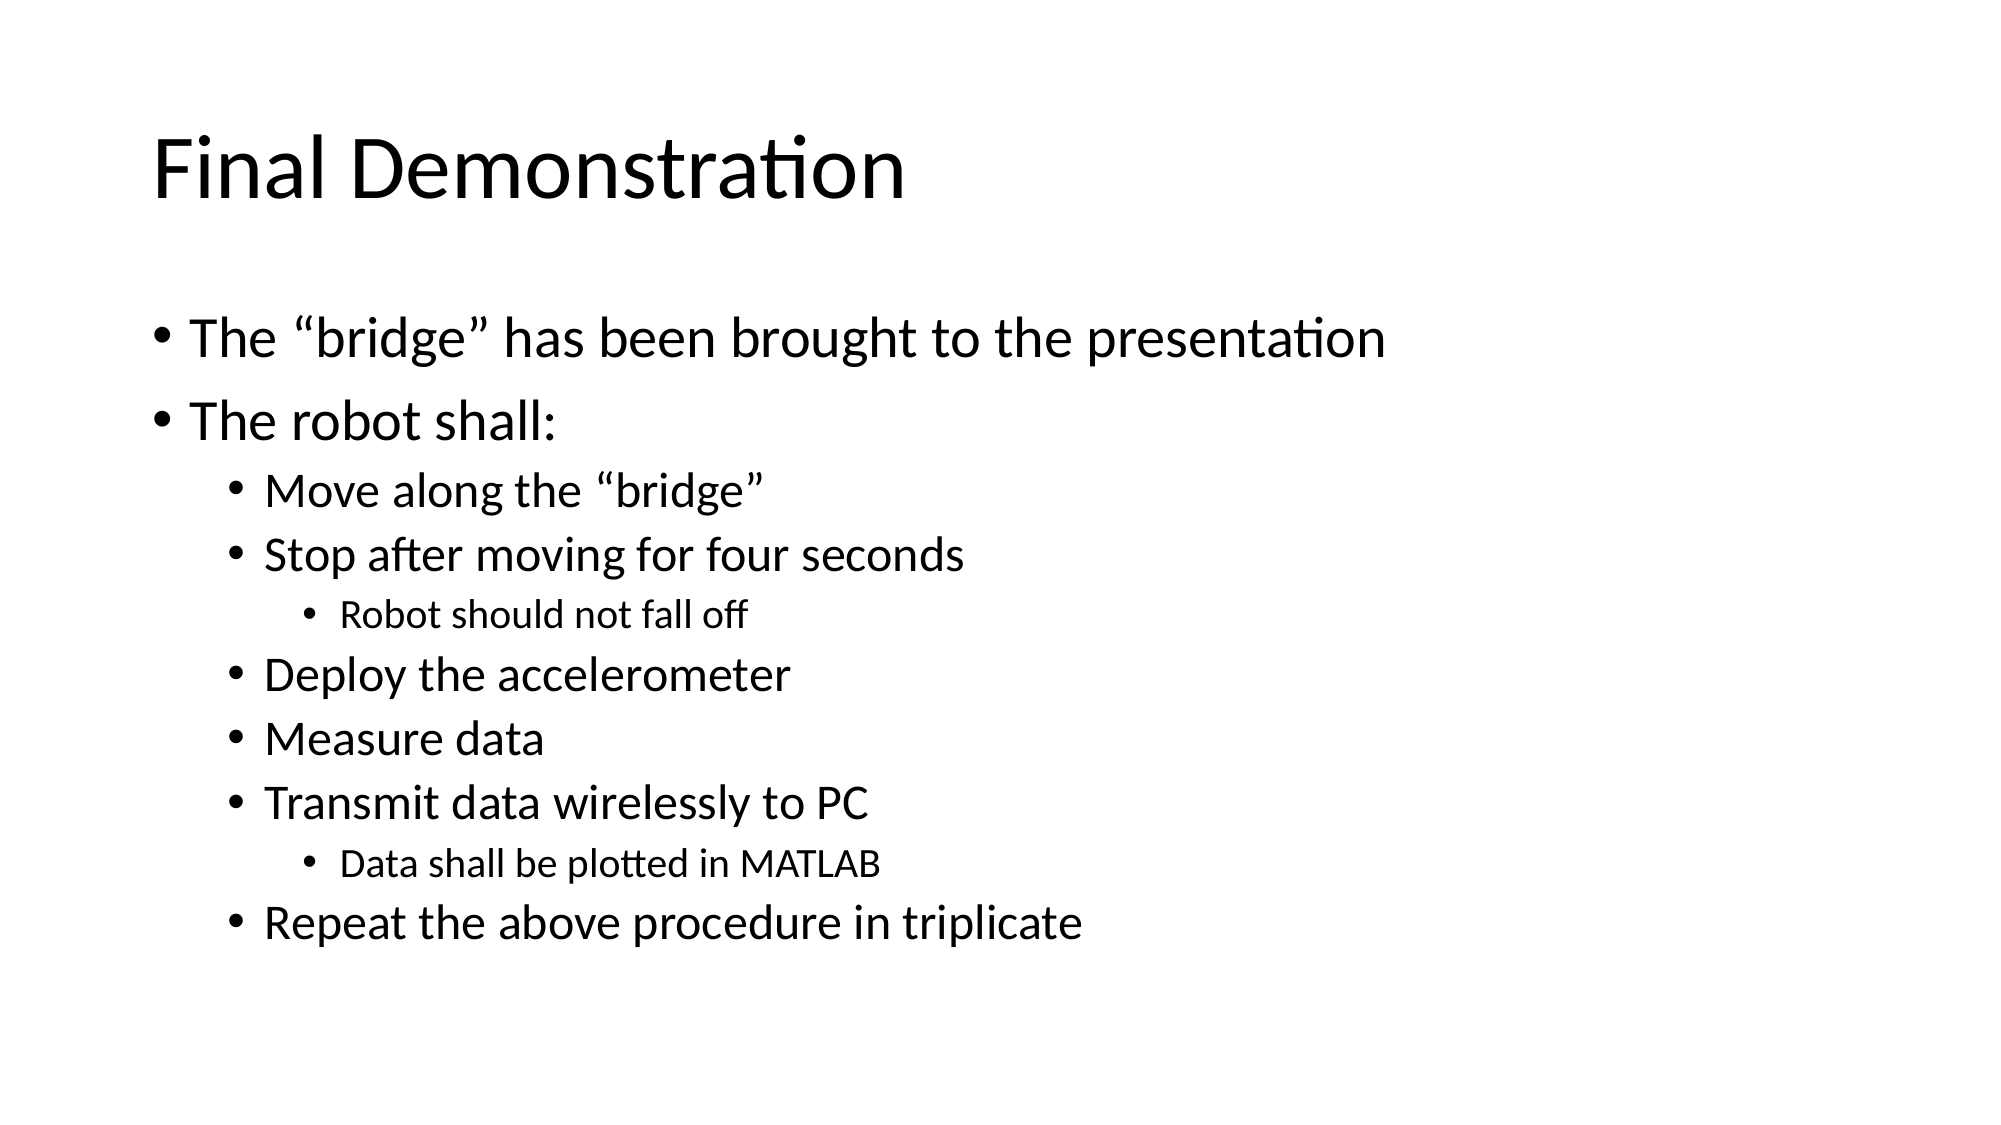

# Final Demonstration
The “bridge” has been brought to the presentation
The robot shall:
Move along the “bridge”
Stop after moving for four seconds
Robot should not fall off
Deploy the accelerometer
Measure data
Transmit data wirelessly to PC
Data shall be plotted in MATLAB
Repeat the above procedure in triplicate